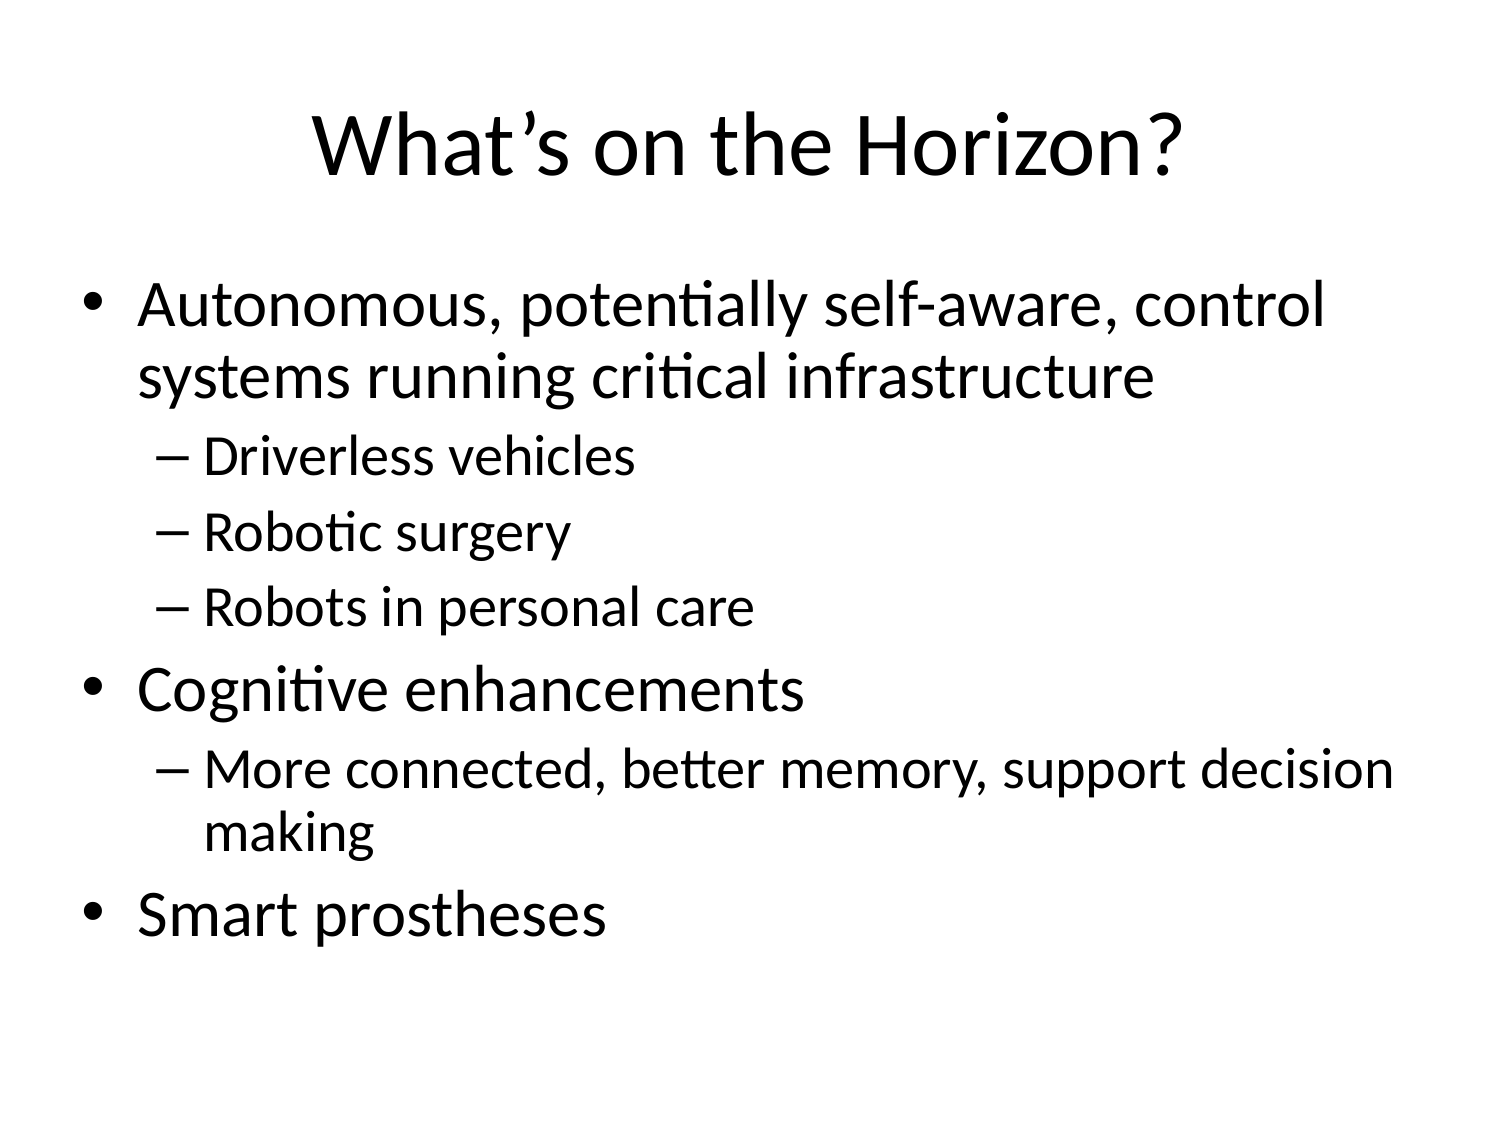

# What’s on the Horizon?
Autonomous, potentially self-aware, control systems running critical infrastructure
Driverless vehicles
Robotic surgery
Robots in personal care
Cognitive enhancements
More connected, better memory, support decision making
Smart prostheses